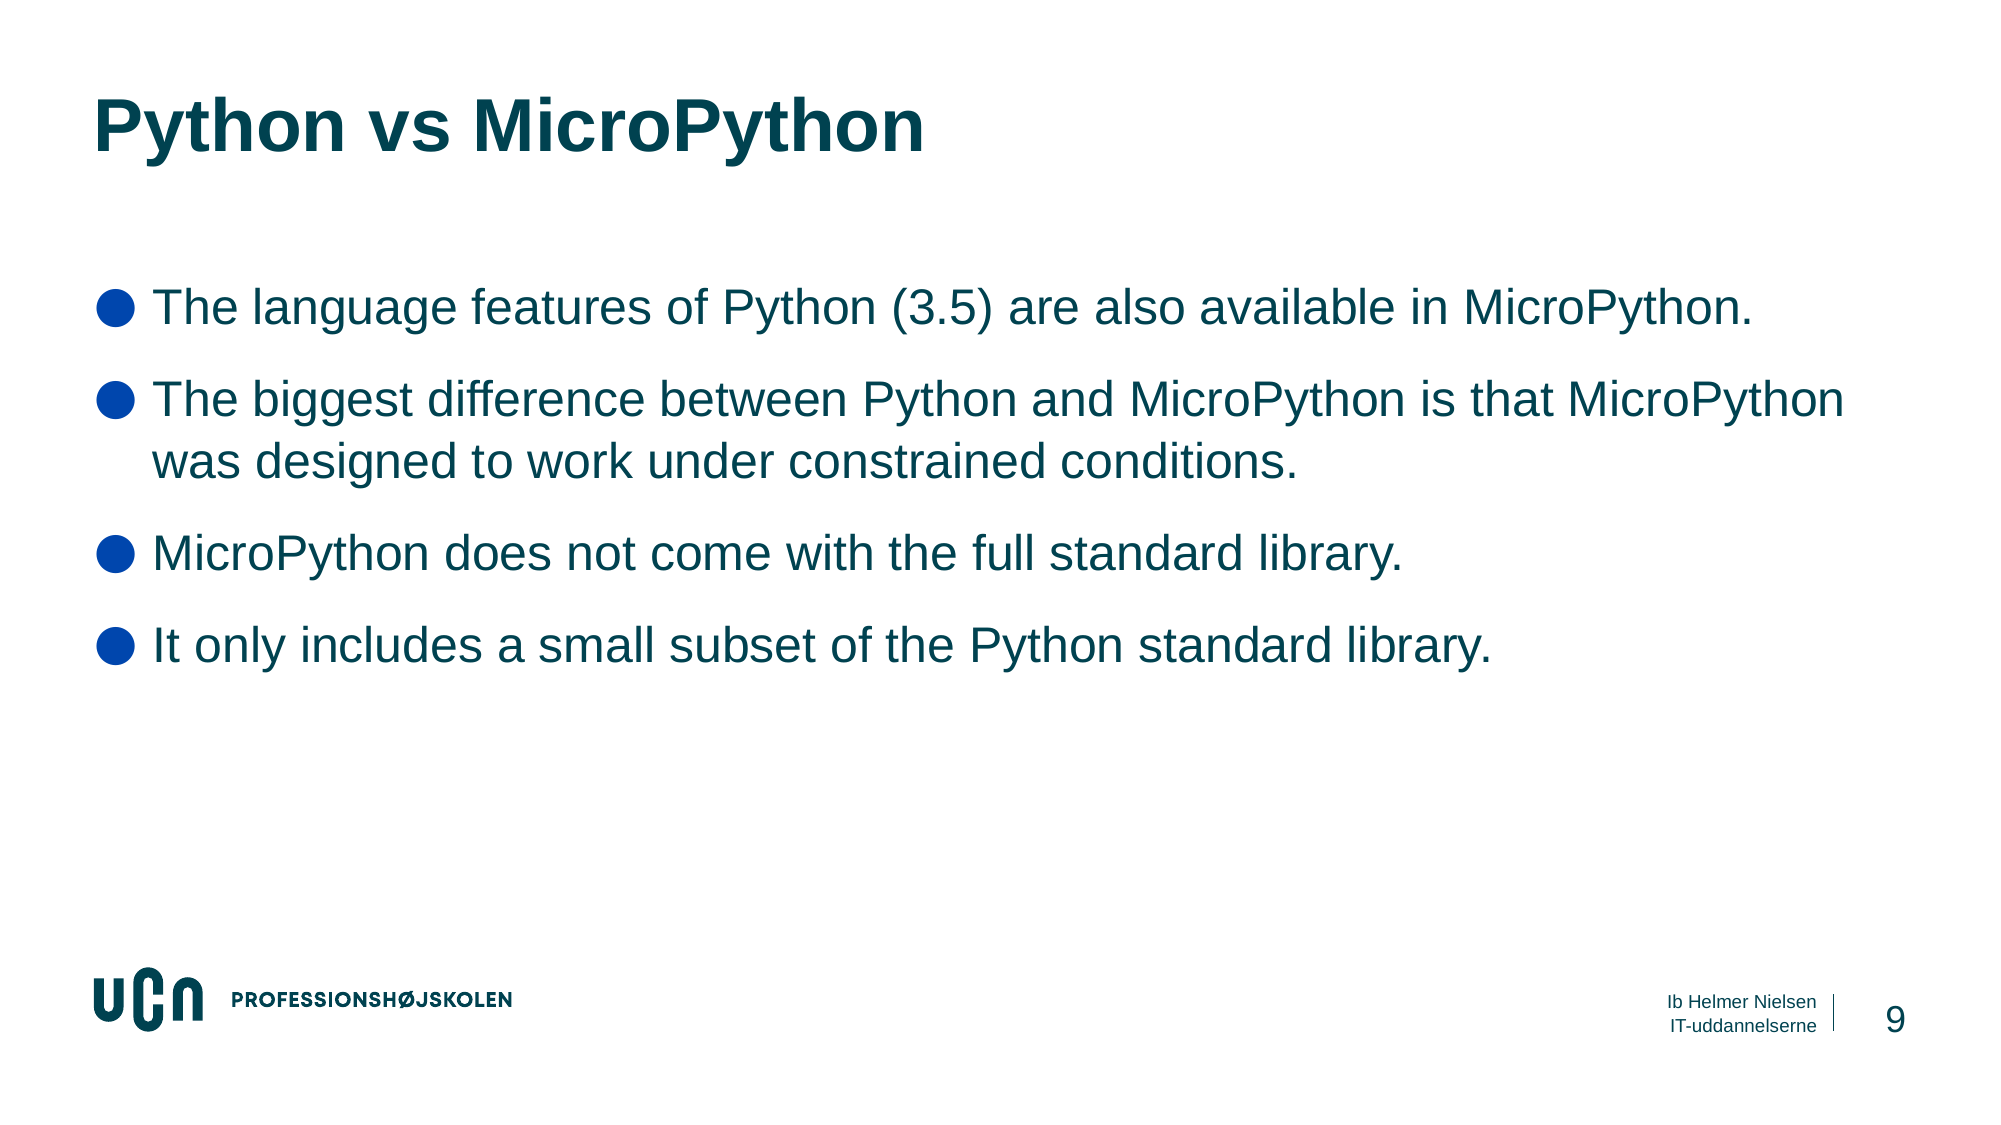

# Python vs MicroPython
The language features of Python (3.5) are also available in MicroPython.
The biggest difference between Python and MicroPython is that MicroPython was designed to work under constrained conditions.
MicroPython does not come with the full standard library.
It only includes a small subset of the Python standard library.
9